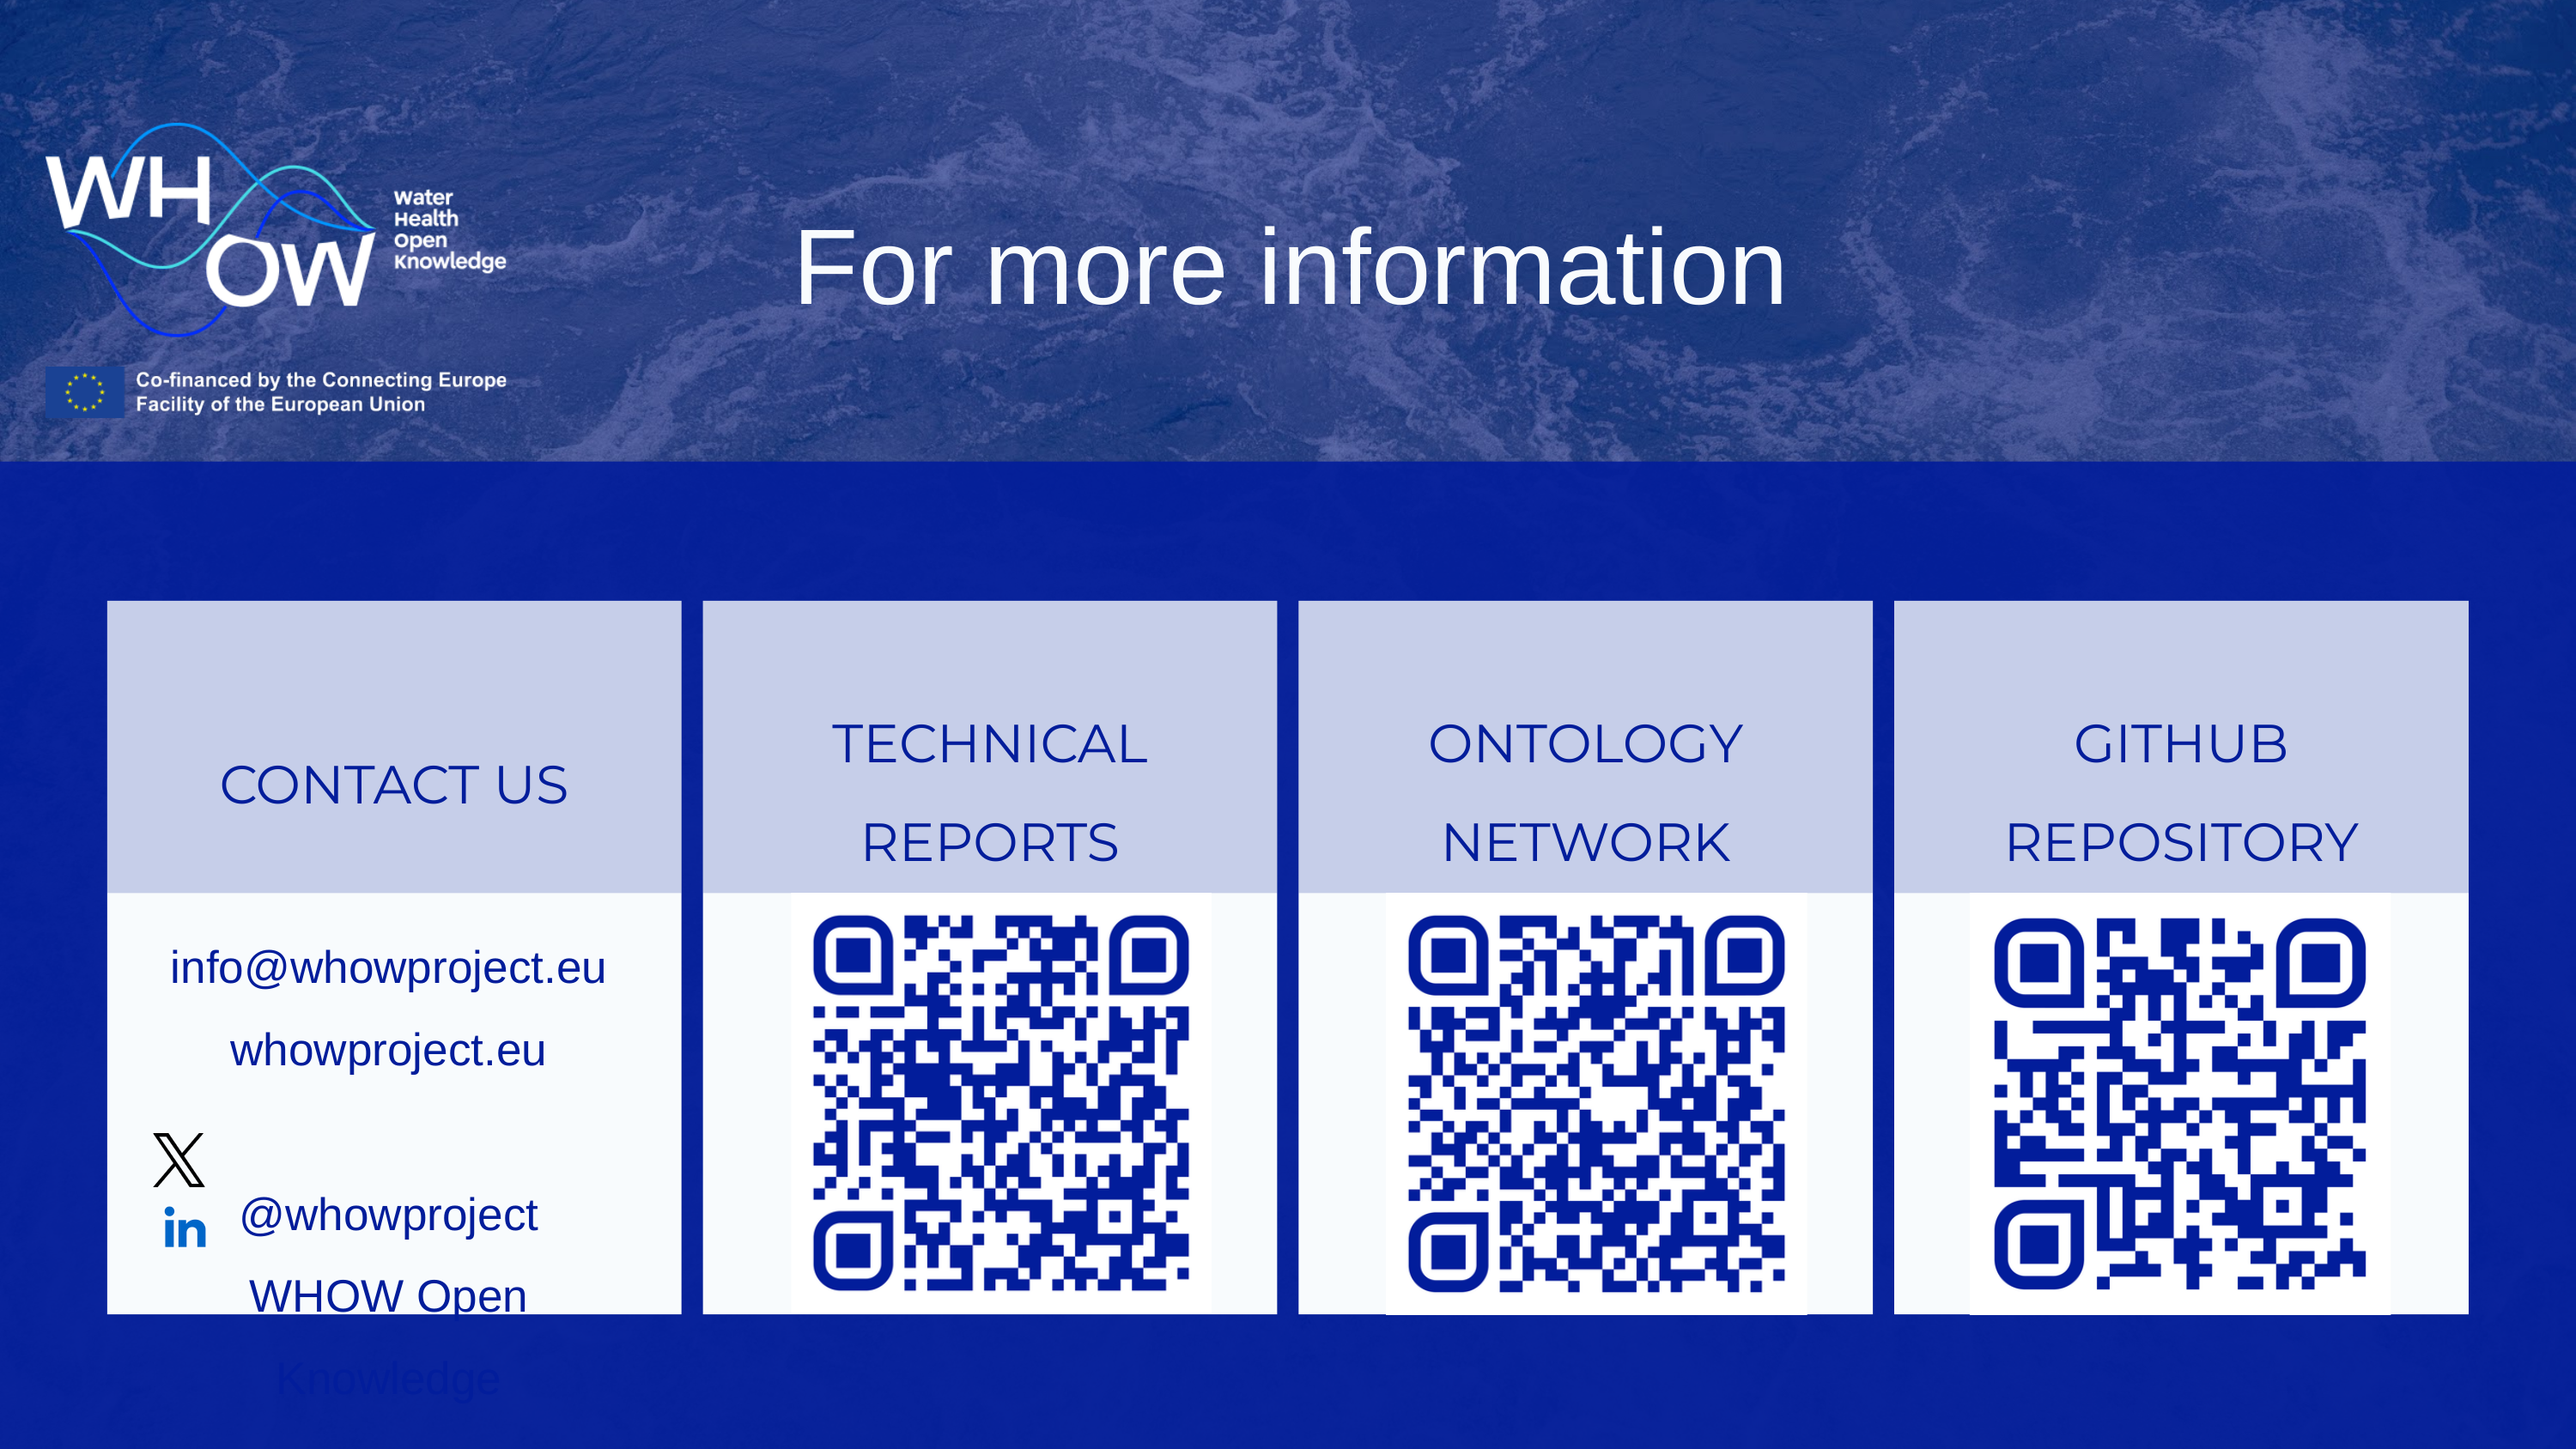

For more information

TECHNICAL REPORTS
ONTOLOGY NETWORK
GITHUB REPOSITORY
CONTACT US

info@whowproject.eu
whowproject.eu

@whowproject
WHOW Open Knowledge